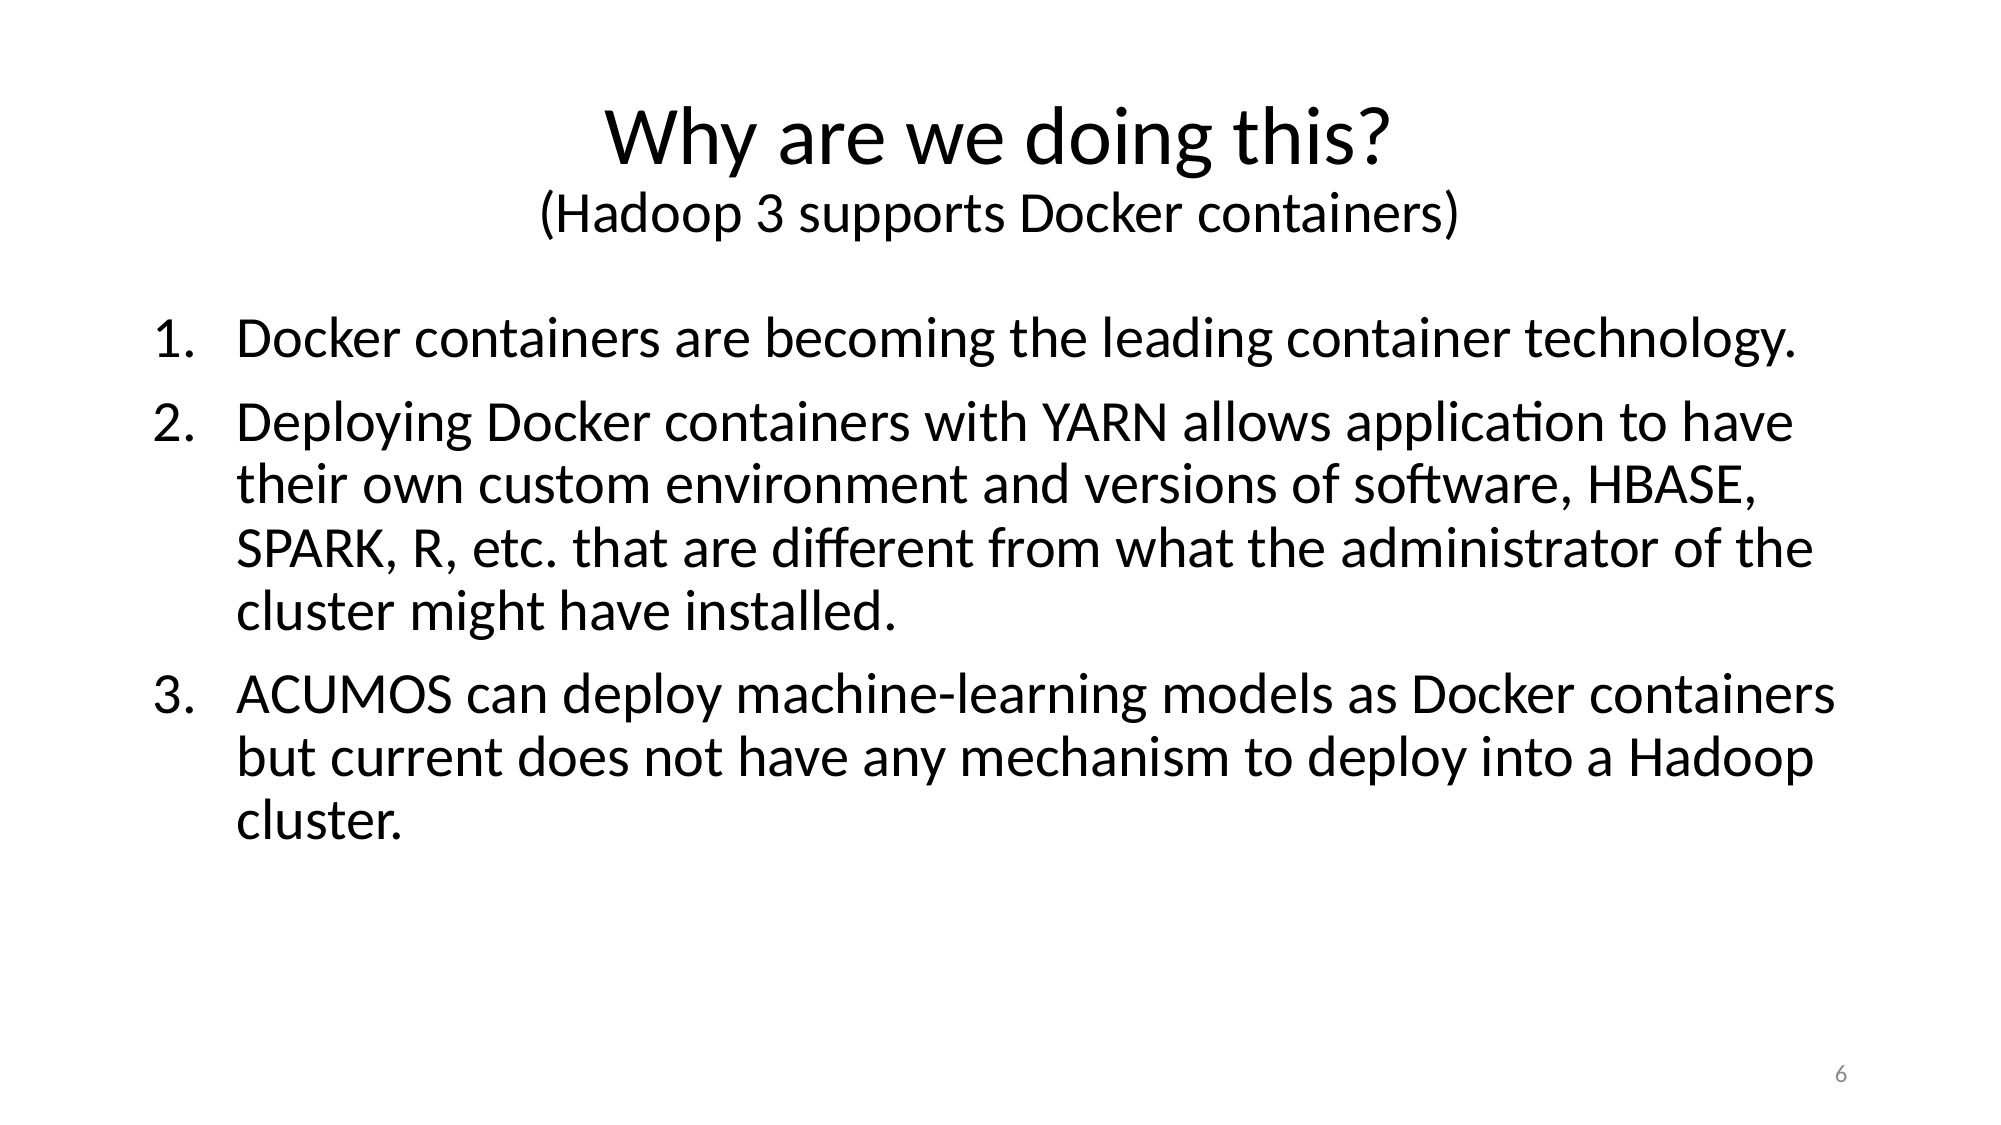

# Why are we doing this? (Hadoop 3 supports Docker containers)
Docker containers are becoming the leading container technology.
Deploying Docker containers with YARN allows application to have their own custom environment and versions of software, HBASE, SPARK, R, etc. that are different from what the administrator of the cluster might have installed.
ACUMOS can deploy machine-learning models as Docker containers but current does not have any mechanism to deploy into a Hadoop cluster.
6